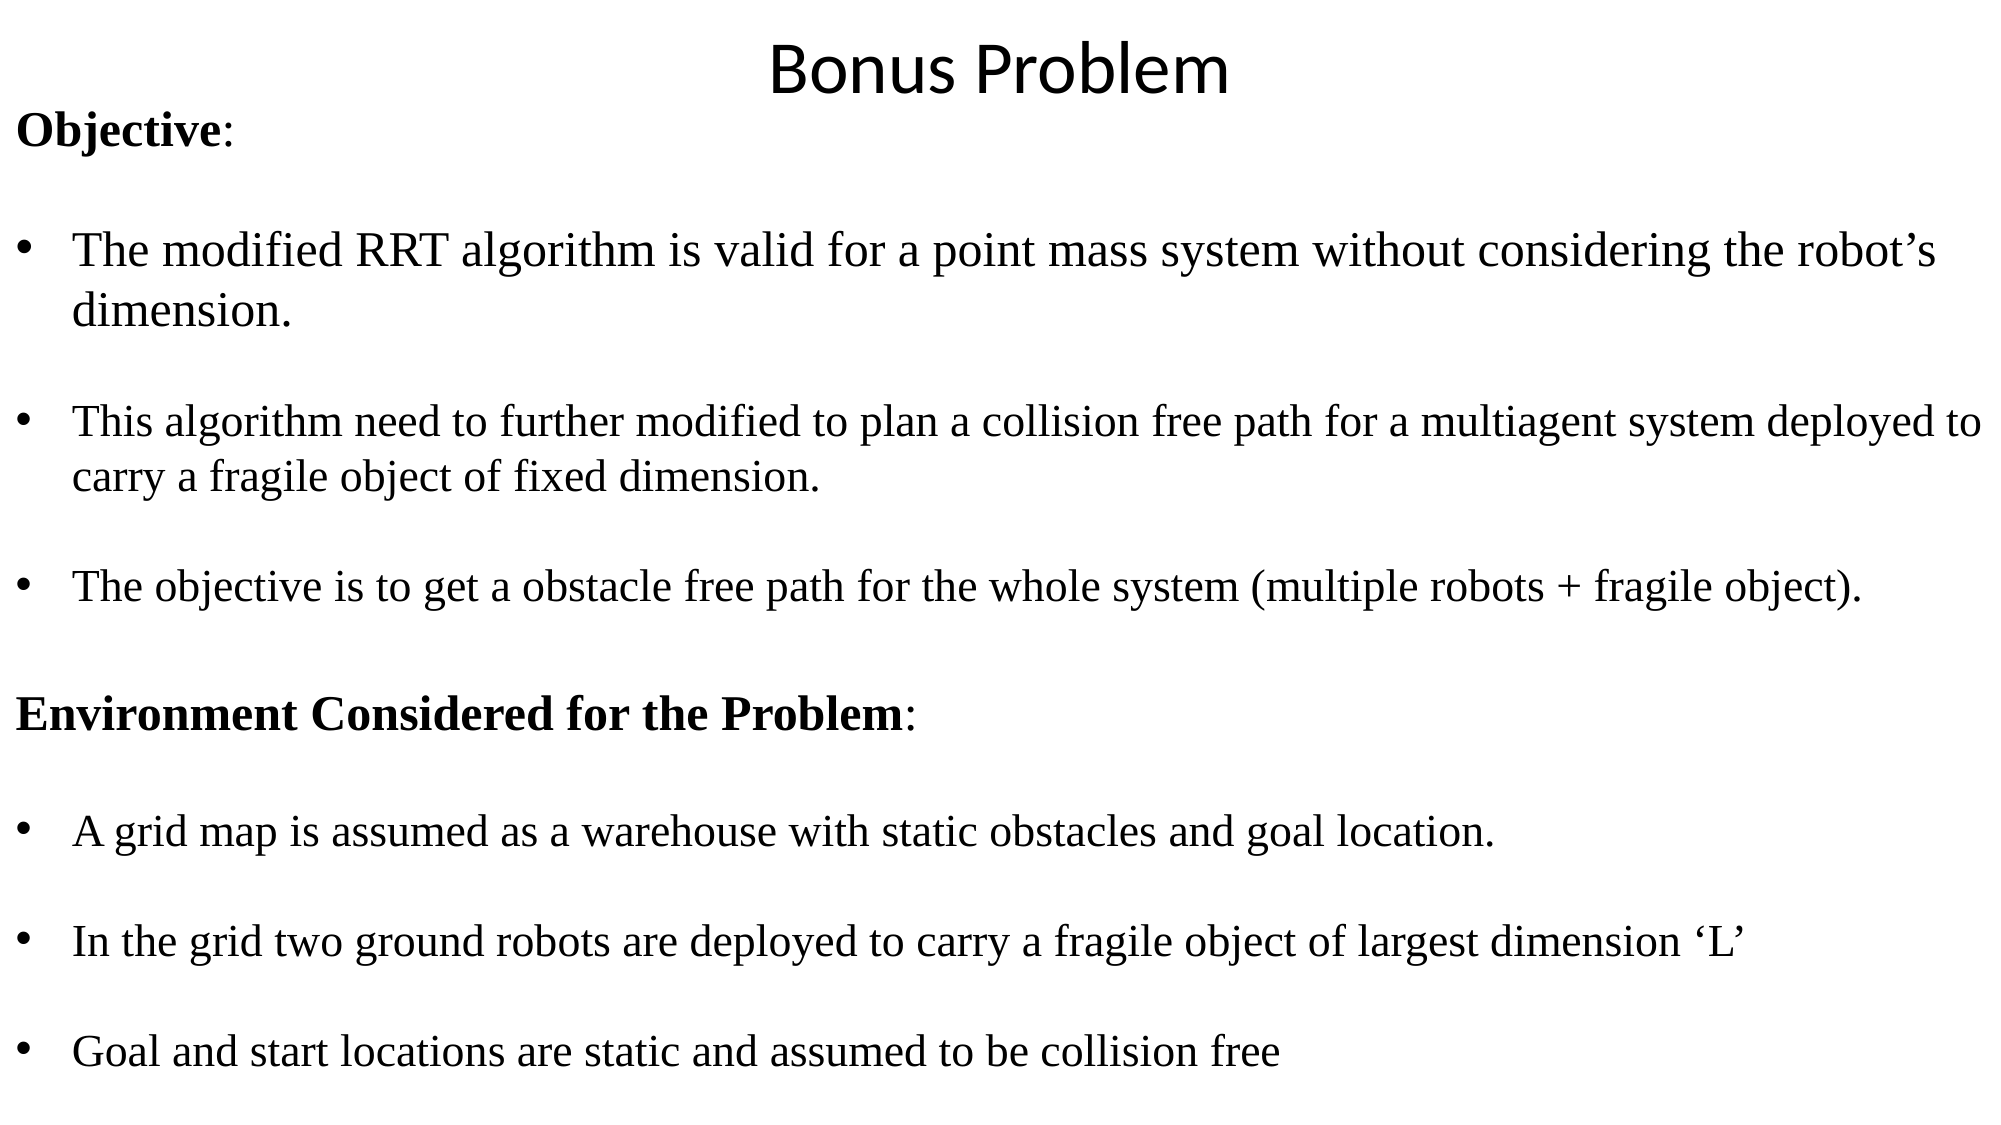

Bonus Problem
Objective:

The modified RRT algorithm is valid for a point mass system without considering the robot’s dimension.

This algorithm need to further modified to plan a collision free path for a multiagent system deployed to carry a fragile object of fixed dimension.

The objective is to get a obstacle free path for the whole system (multiple robots + fragile object).
Environment Considered for the Problem:

A grid map is assumed as a warehouse with static obstacles and goal location.

In the grid two ground robots are deployed to carry a fragile object of largest dimension ‘L’

Goal and start locations are static and assumed to be collision free